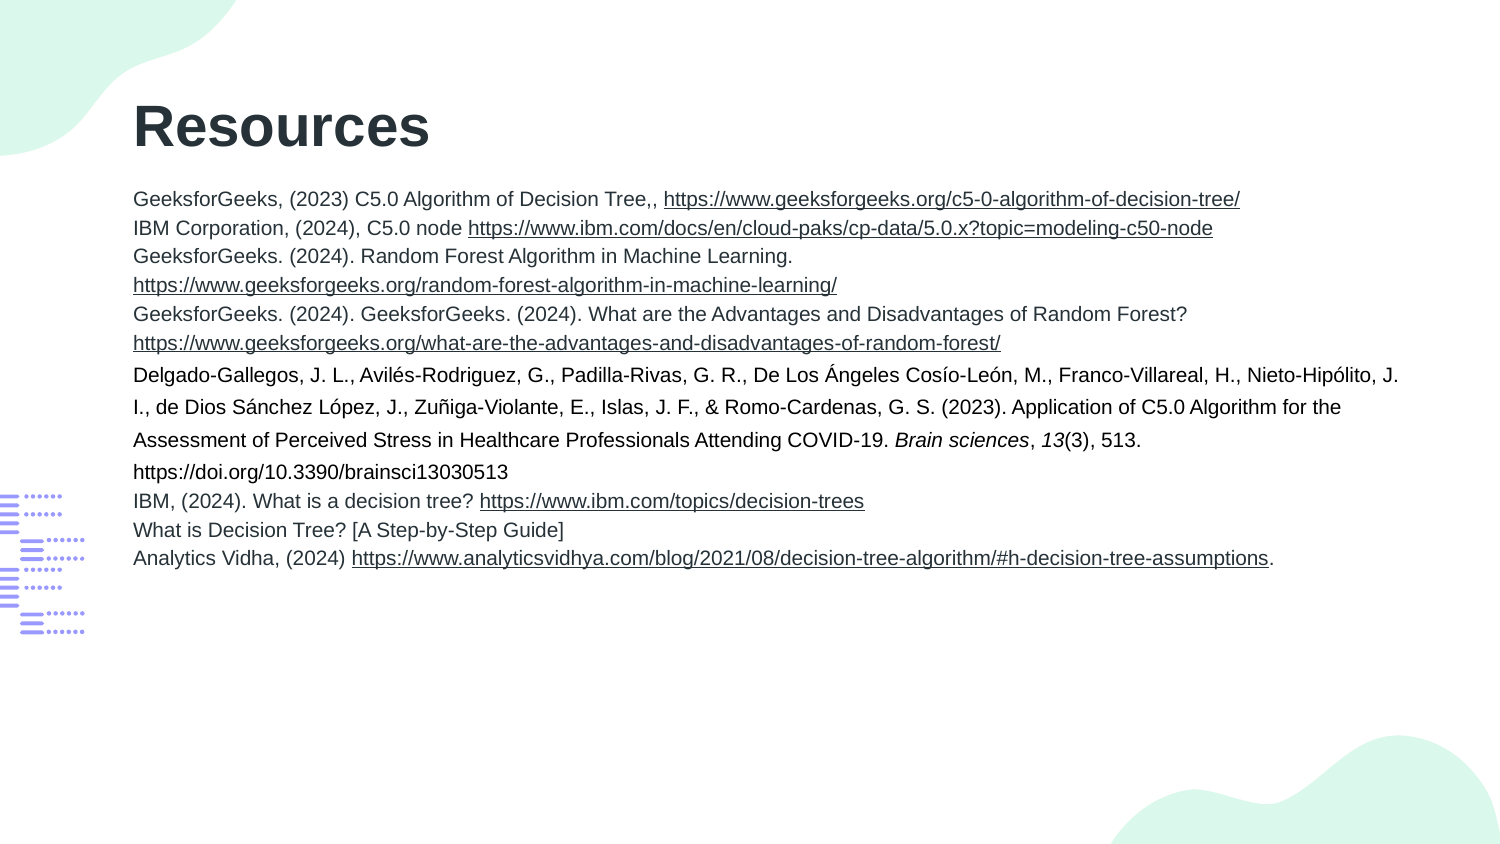

# Resources
GeeksforGeeks, (2023) C5.0 Algorithm of Decision Tree,, https://www.geeksforgeeks.org/c5-0-algorithm-of-decision-tree/
IBM Corporation, (2024), C5.0 node https://www.ibm.com/docs/en/cloud-paks/cp-data/5.0.x?topic=modeling-c50-node
GeeksforGeeks. (2024). Random Forest Algorithm in Machine Learning. https://www.geeksforgeeks.org/random-forest-algorithm-in-machine-learning/
GeeksforGeeks. (2024). GeeksforGeeks. (2024). What are the Advantages and Disadvantages of Random Forest?
https://www.geeksforgeeks.org/what-are-the-advantages-and-disadvantages-of-random-forest/
Delgado-Gallegos, J. L., Avilés-Rodriguez, G., Padilla-Rivas, G. R., De Los Ángeles Cosío-León, M., Franco-Villareal, H., Nieto-Hipólito, J. I., de Dios Sánchez López, J., Zuñiga-Violante, E., Islas, J. F., & Romo-Cardenas, G. S. (2023). Application of C5.0 Algorithm for the Assessment of Perceived Stress in Healthcare Professionals Attending COVID-19. Brain sciences, 13(3), 513. https://doi.org/10.3390/brainsci13030513
IBM, (2024). What is a decision tree? https://www.ibm.com/topics/decision-trees
What is Decision Tree? [A Step-by-Step Guide]
Analytics Vidha, (2024) https://www.analyticsvidhya.com/blog/2021/08/decision-tree-algorithm/#h-decision-tree-assumptions.